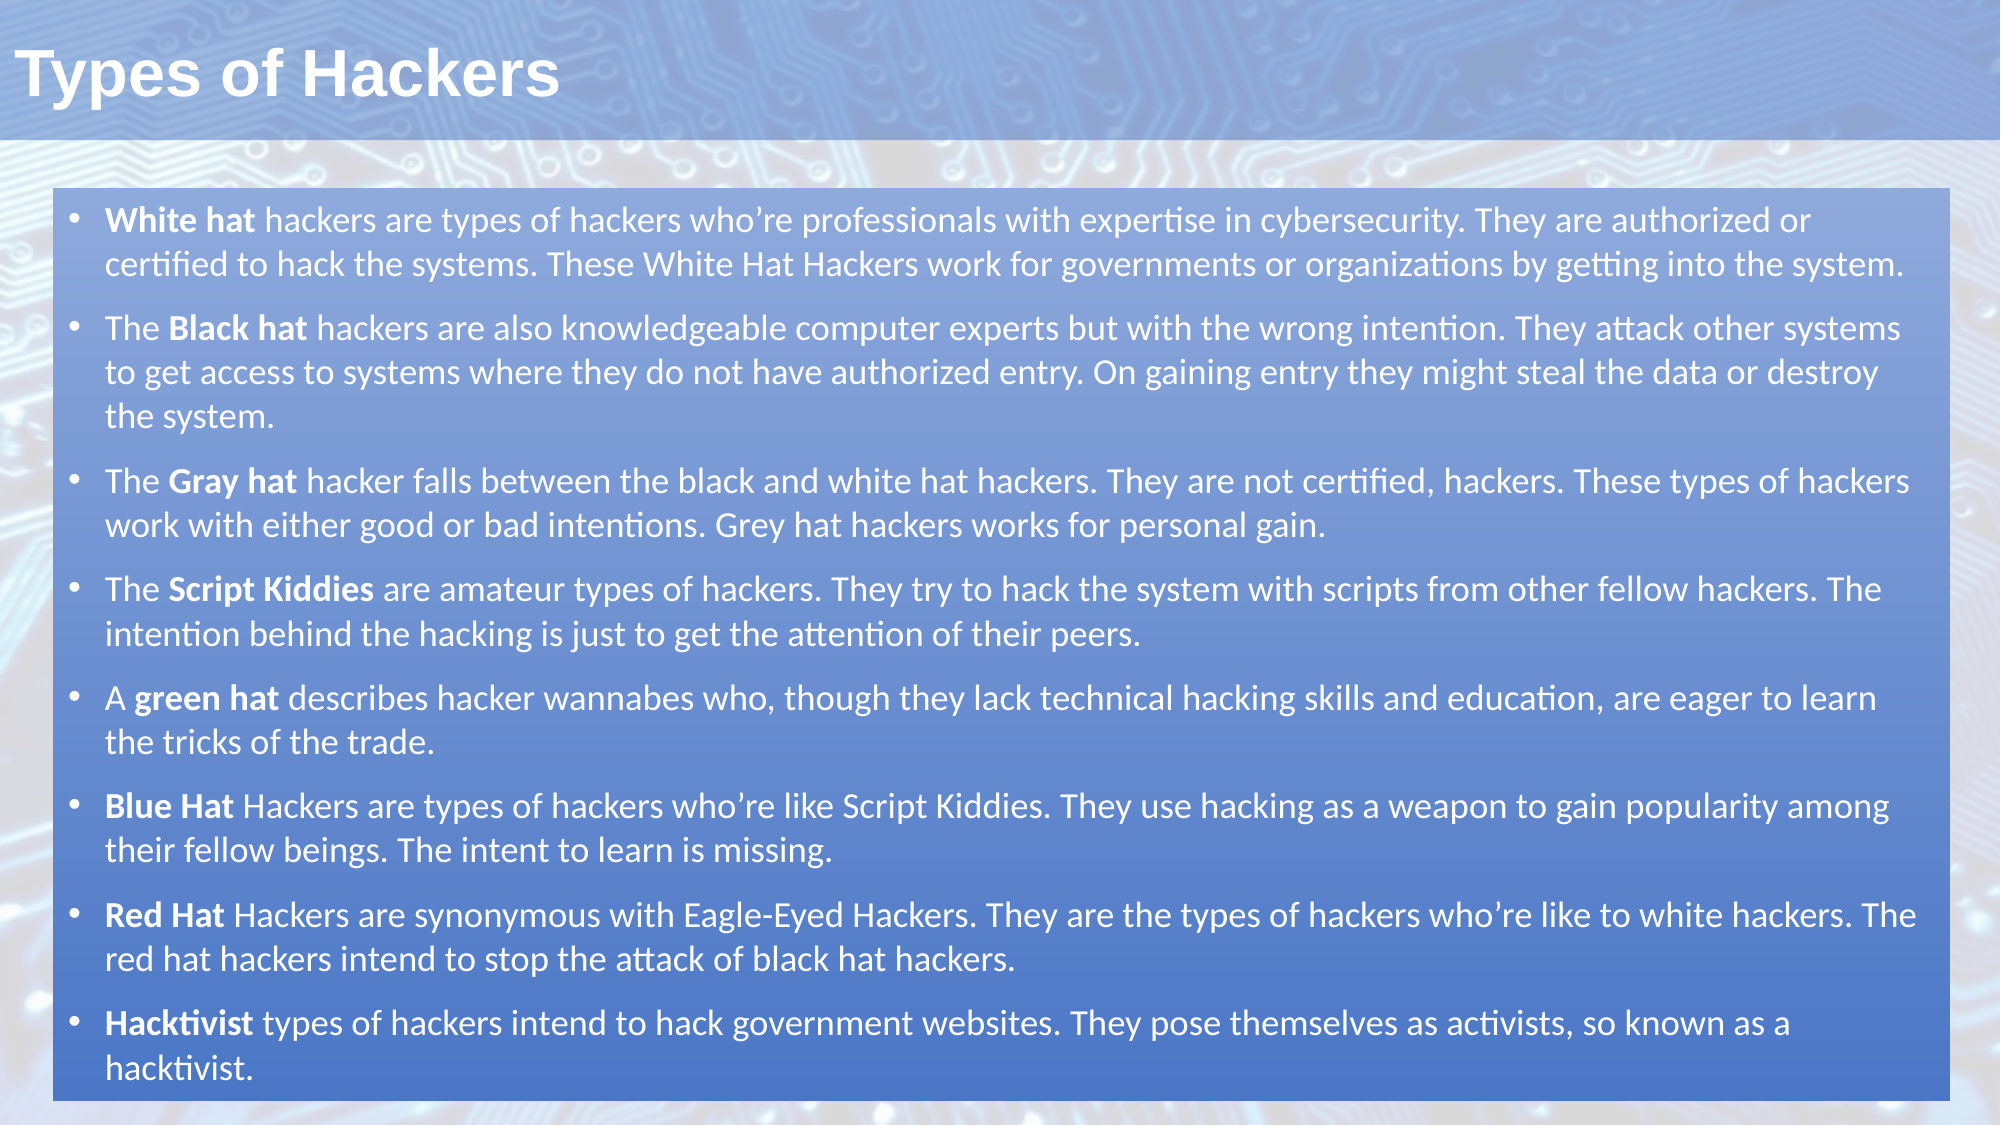

Types of Hackers
White hat hackers are types of hackers who’re professionals with expertise in cybersecurity. They are authorized or certified to hack the systems. These White Hat Hackers work for governments or organizations by getting into the system.
The Black hat hackers are also knowledgeable computer experts but with the wrong intention. They attack other systems to get access to systems where they do not have authorized entry. On gaining entry they might steal the data or destroy the system.
The Gray hat hacker falls between the black and white hat hackers. They are not certified, hackers. These types of hackers work with either good or bad intentions. Grey hat hackers works for personal gain.
The Script Kiddies are amateur types of hackers. They try to hack the system with scripts from other fellow hackers. The intention behind the hacking is just to get the attention of their peers.
A green hat describes hacker wannabes who, though they lack technical hacking skills and education, are eager to learn the tricks of the trade.
Blue Hat Hackers are types of hackers who’re like Script Kiddies. They use hacking as a weapon to gain popularity among their fellow beings. The intent to learn is missing.
Red Hat Hackers are synonymous with Eagle-Eyed Hackers. They are the types of hackers who’re like to white hackers. The red hat hackers intend to stop the attack of black hat hackers.
Hacktivist types of hackers intend to hack government websites. They pose themselves as activists, so known as a hacktivist.